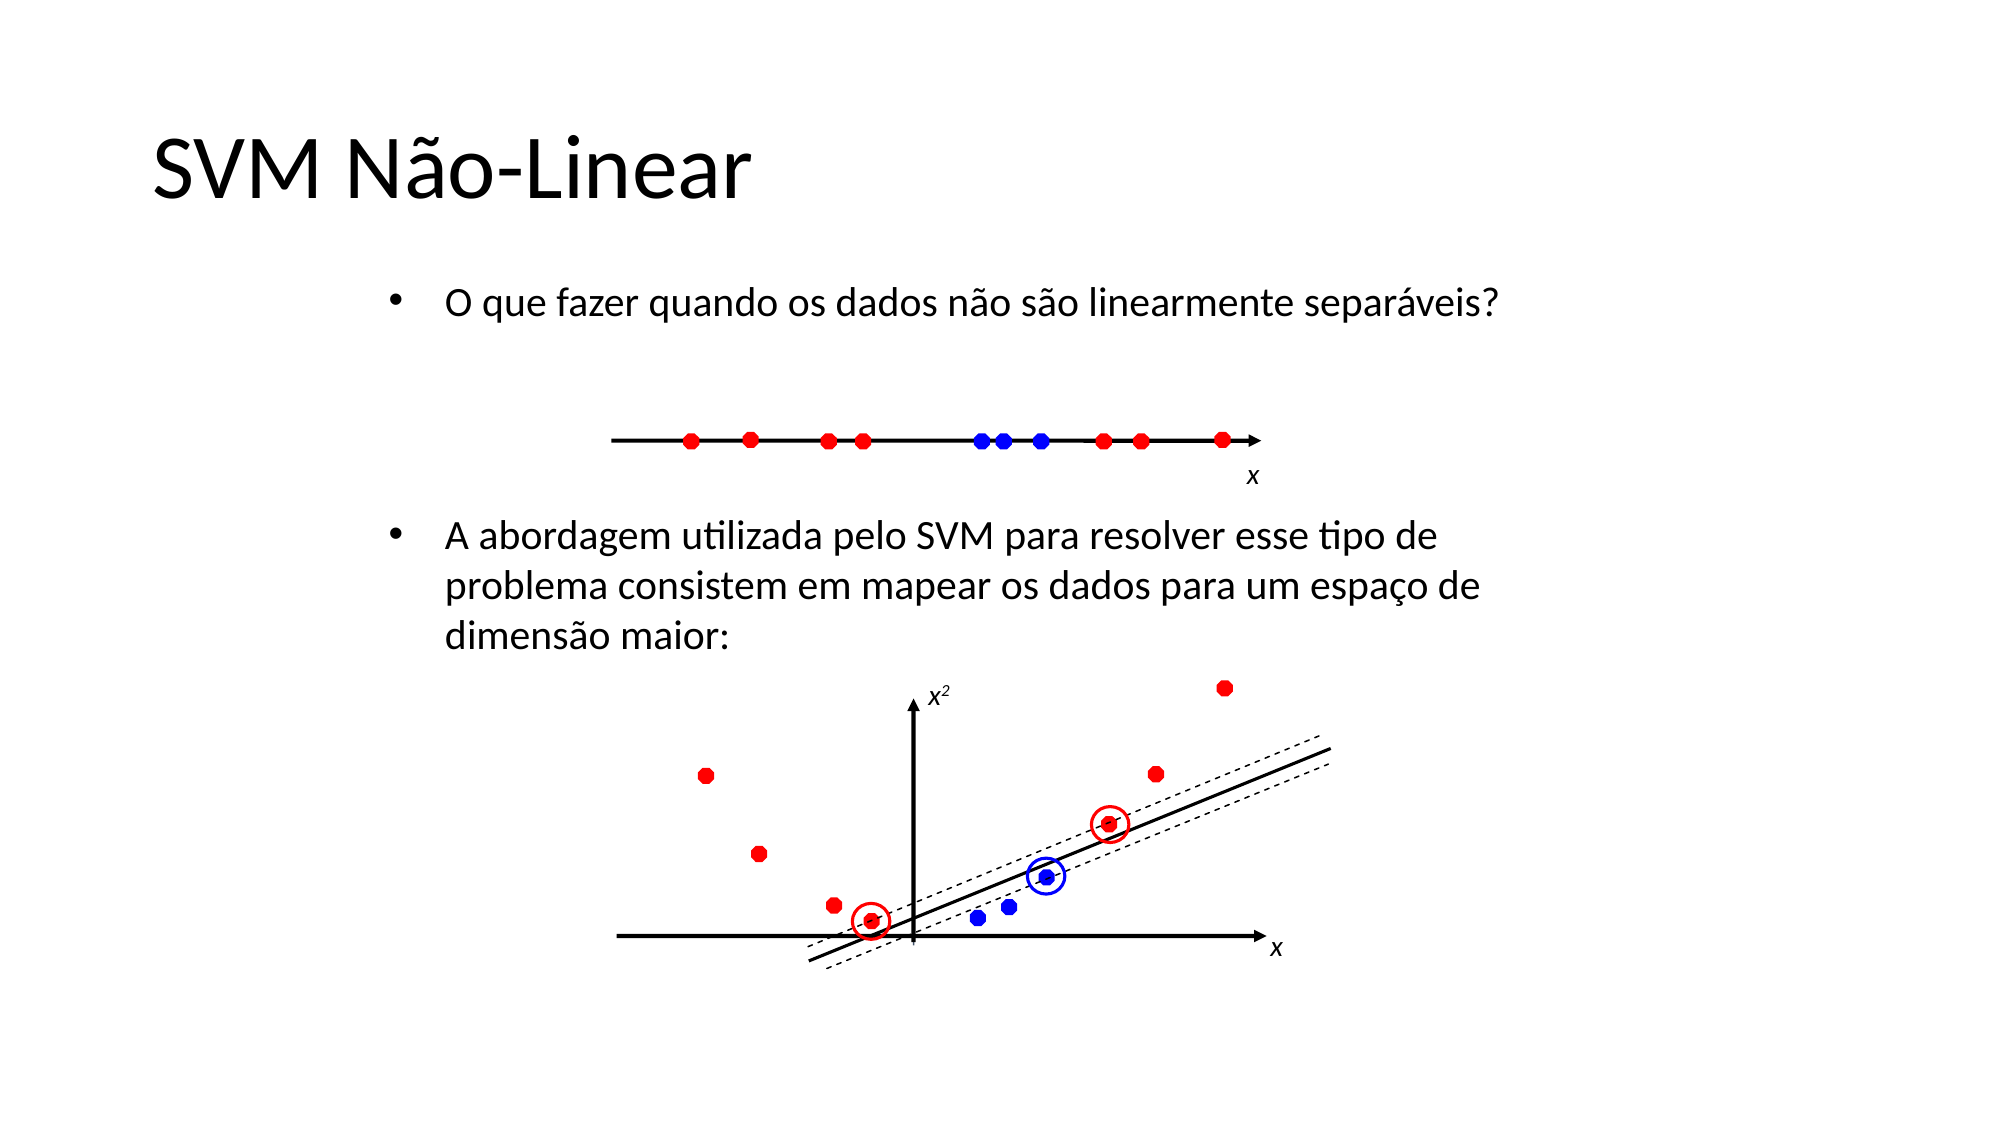

# SVM Não-Linear
O que fazer quando os dados não são linearmente separáveis?

A abordagem utilizada pelo SVM para resolver esse tipo de problema consistem em mapear os dados para um espaço de dimensão maior:

x
x2

x